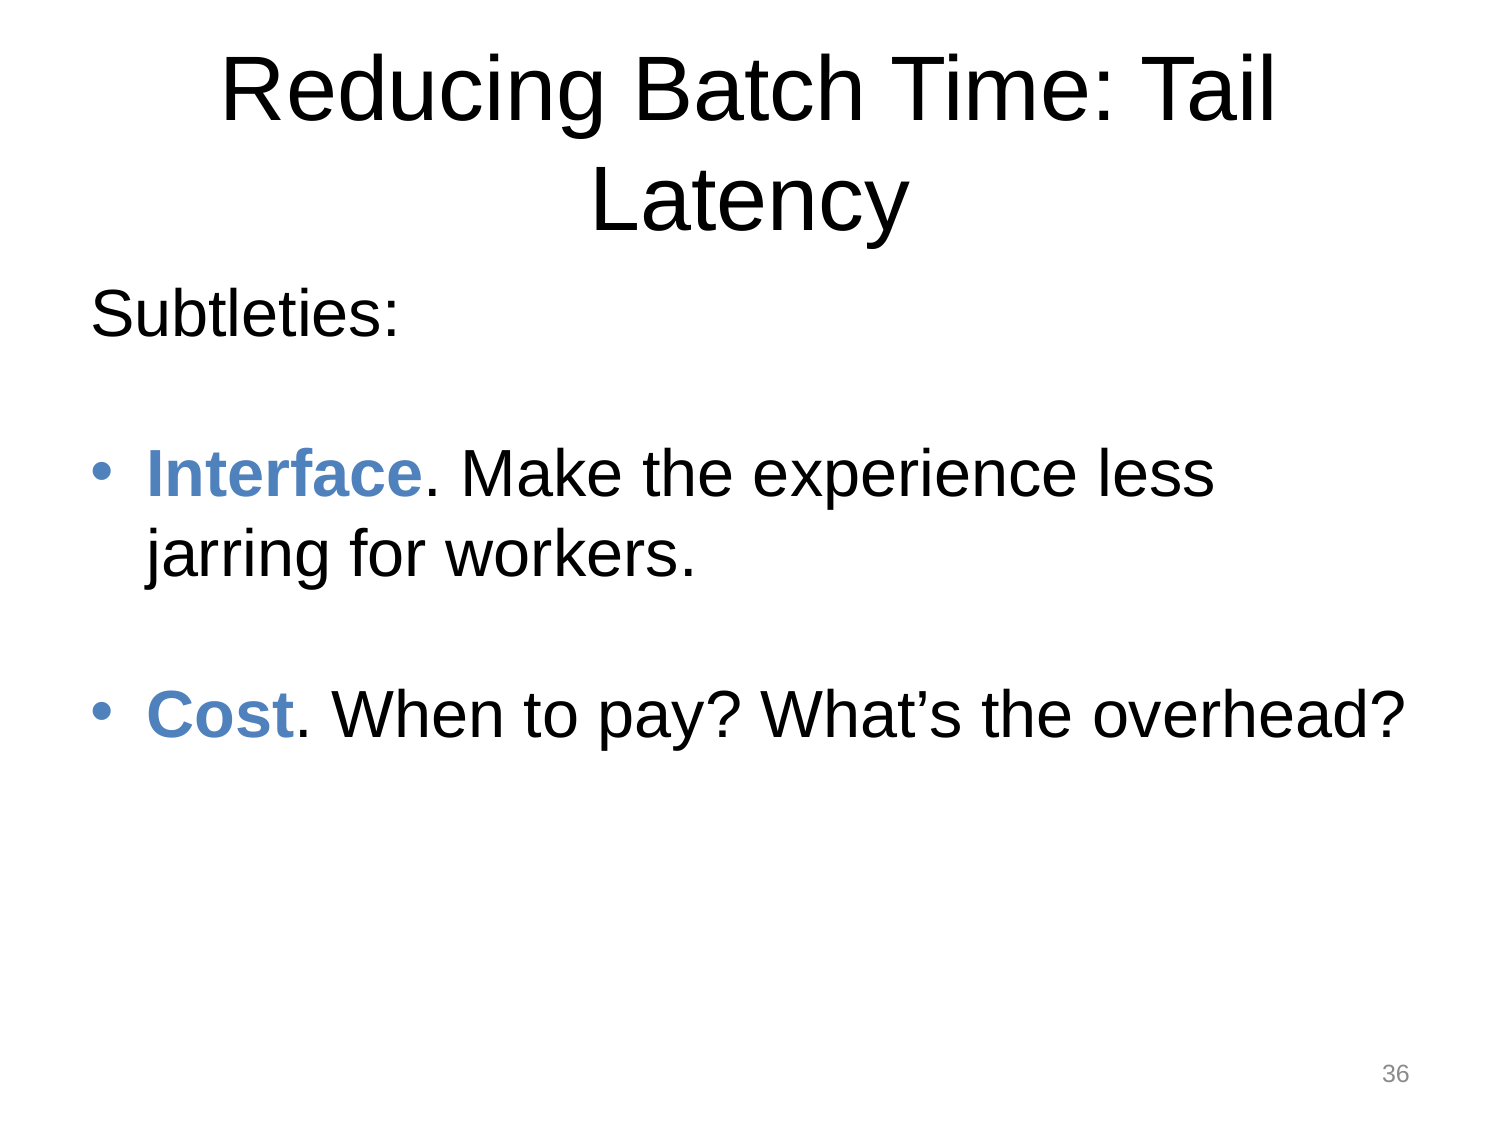

# Reducing Batch Time: Tail Latency
Subtleties:

Interface. Make the experience less jarring for workers.

Cost. When to pay? What’s the overhead?
36